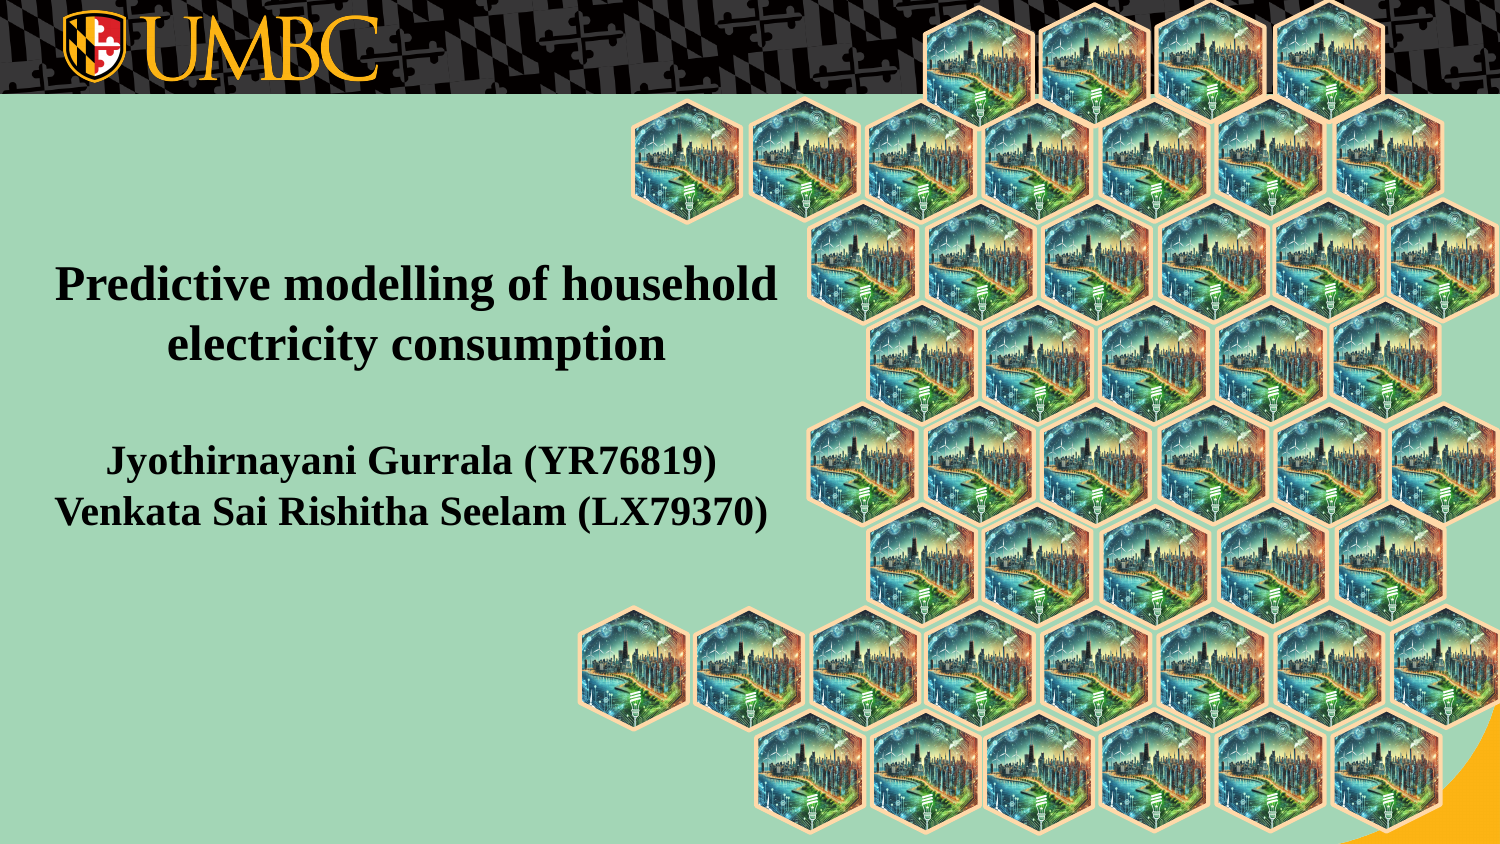

# Predictive modelling of household electricity consumption
Jyothirnayani Gurrala (YR76819)
Venkata Sai Rishitha Seelam (LX79370)